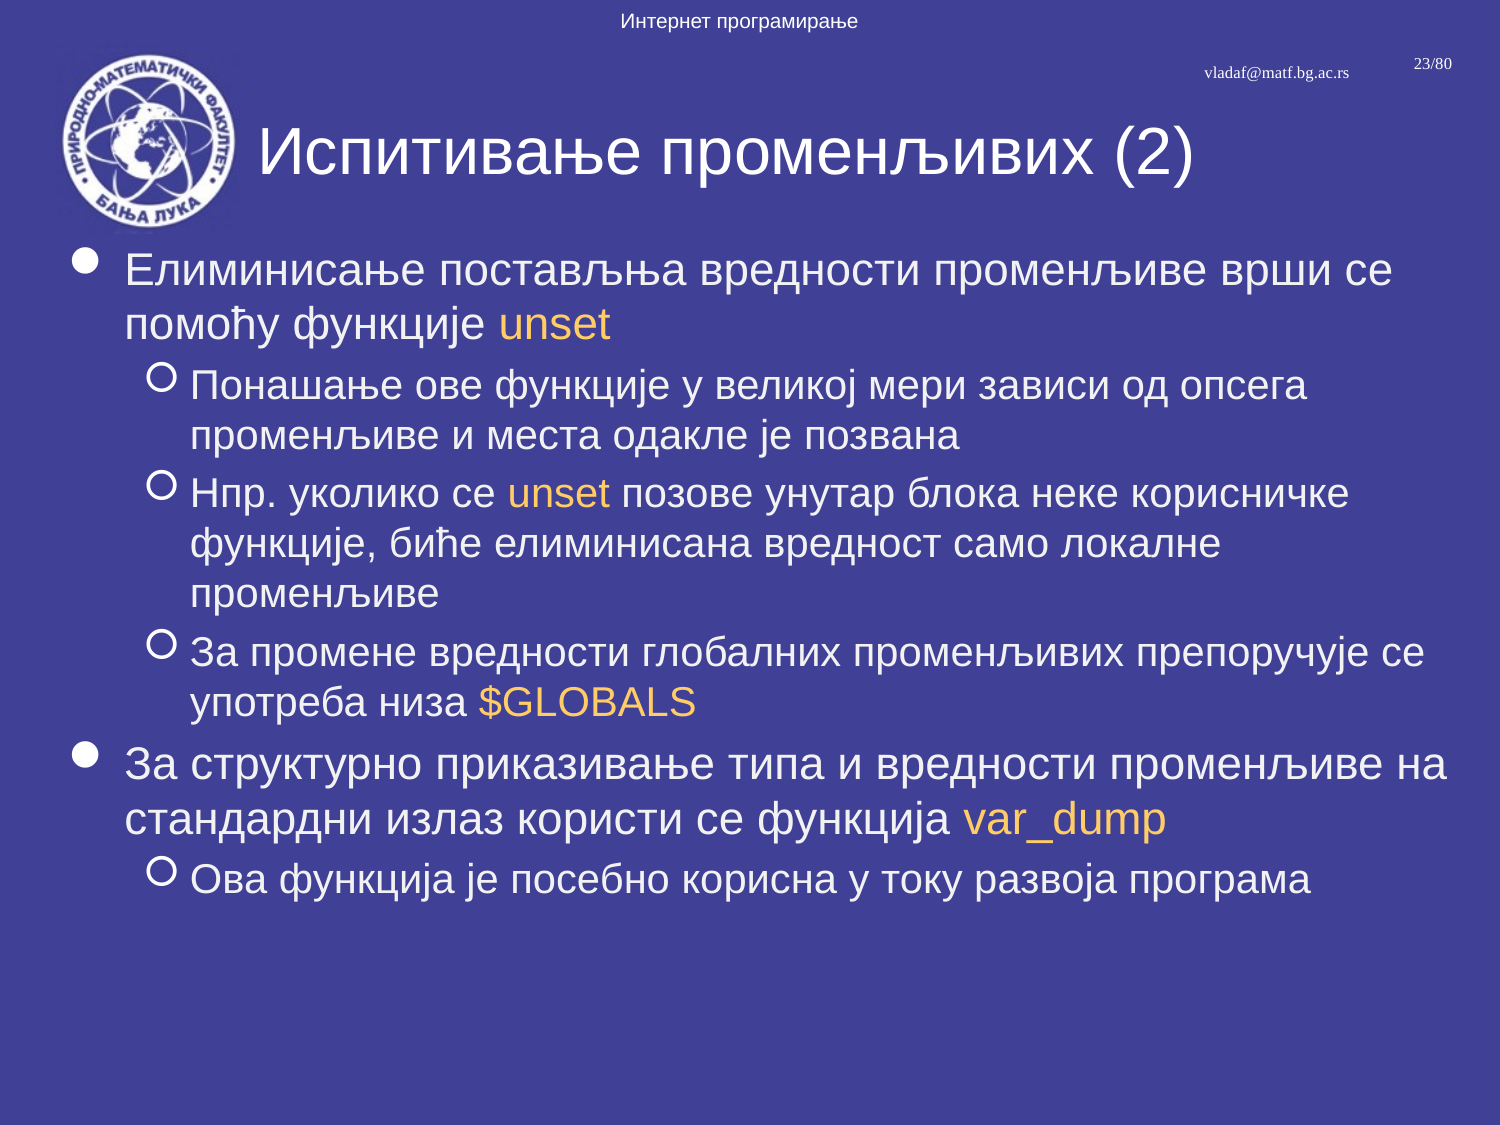

# Испитивање променљивих (2)
Елиминисање постављња вредности променљиве врши се помоћу функције unset
Понашање ове функције у великој мери зависи од опсега променљиве и места одакле је позвана
Нпр. уколико се unset позове унутар блока неке корисничке функције, биће елиминисана вредност само локалне променљиве
За промене вредности глобалних променљивих препоручује се употреба низа $GLOBALS
За структурно приказивање типа и вредности променљиве на стандардни излаз користи се функција var_dump
Ова функција је посебно корисна у току развоја програма